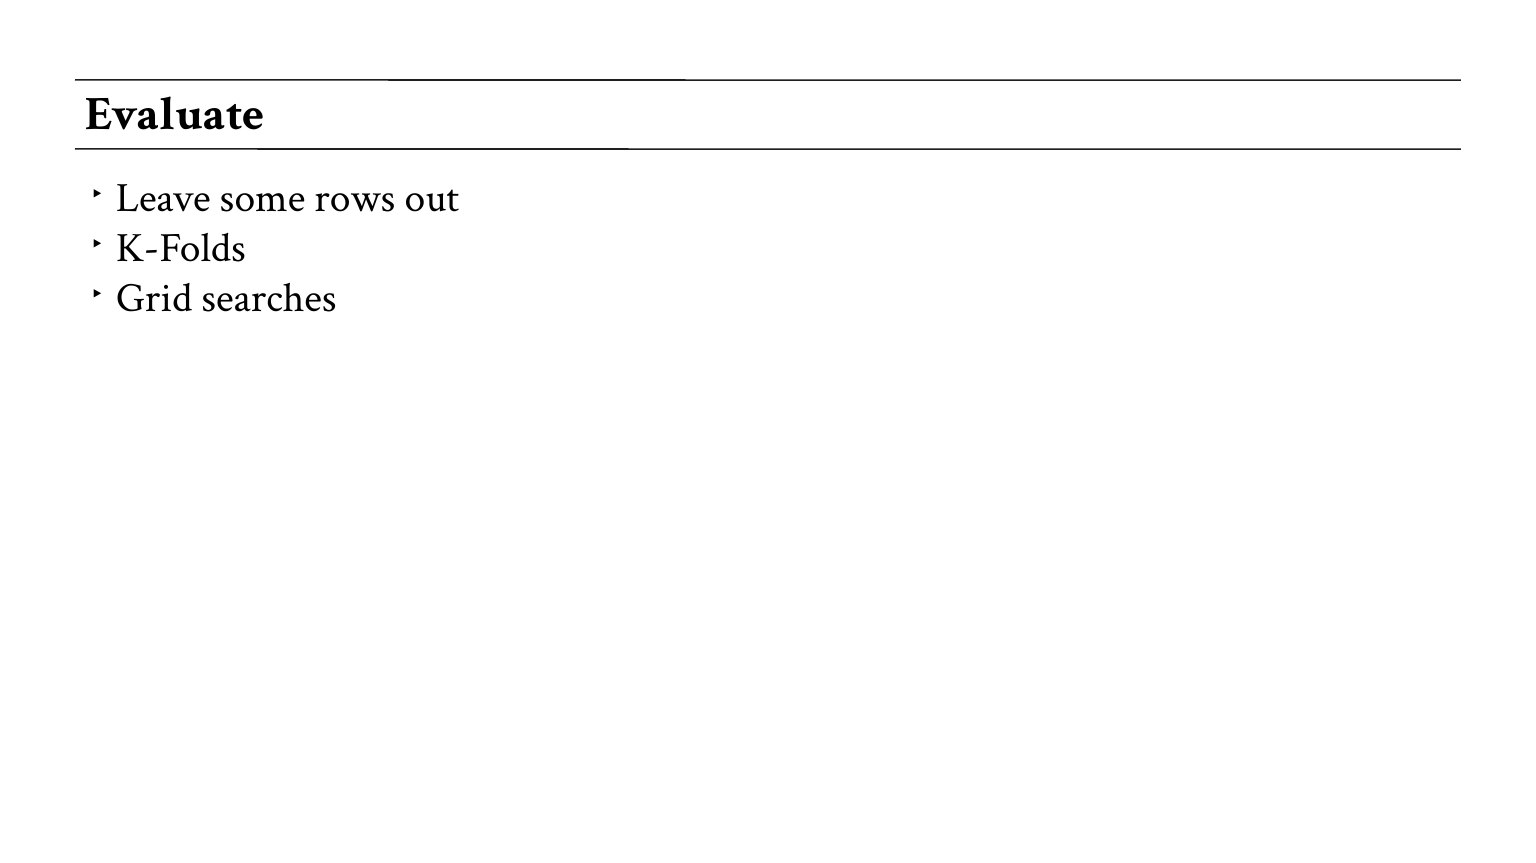

# Evaluate
Leave some rows out
K-Folds
Grid searches